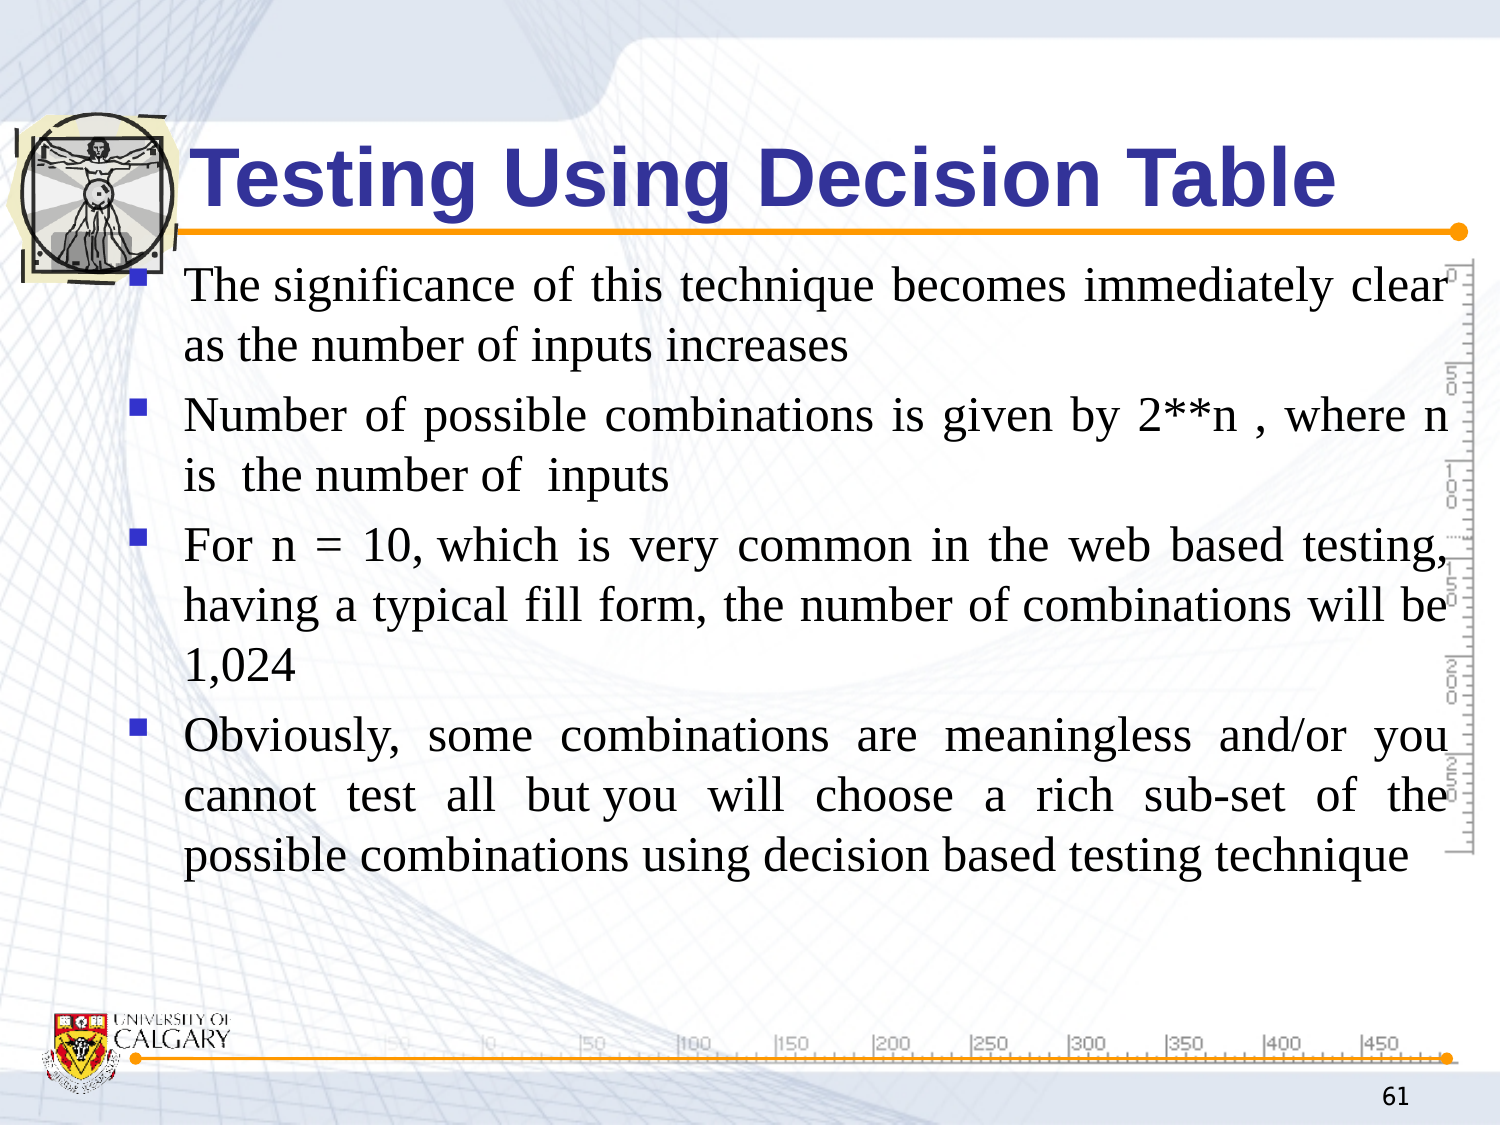

# Testing Using Decision Table
The significance of this technique becomes immediately clear as the number of inputs increases
Number of possible combinations is given by 2**n , where n is  the number of  inputs
For n = 10, which is very common in the web based testing, having a typical fill form, the number of combinations will be 1,024
Obviously, some combinations are meaningless and/or you cannot test all but you will choose a rich sub-set of the possible combinations using decision based testing technique
61